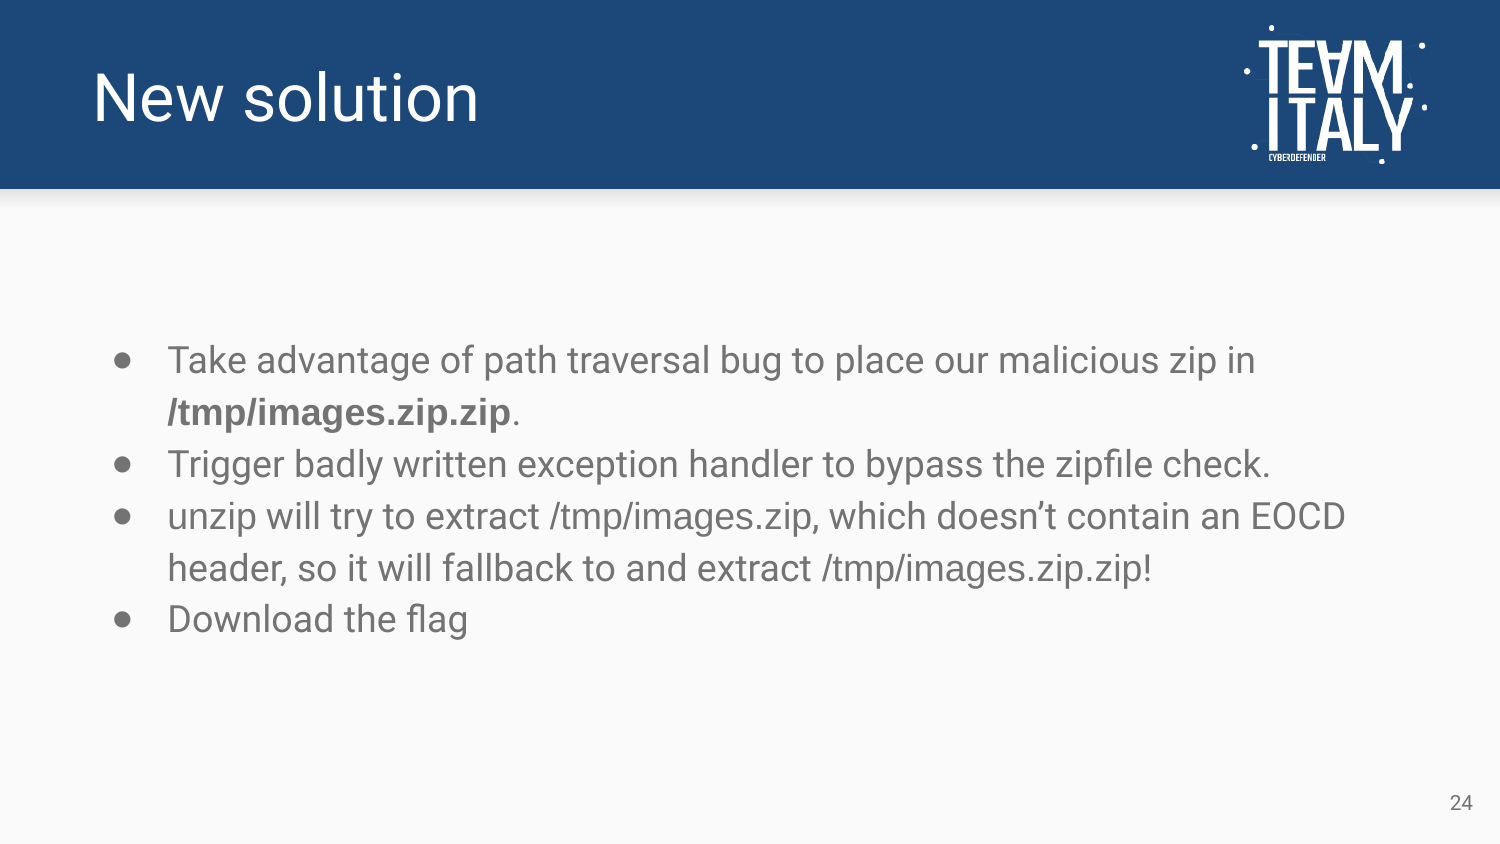

# New solution
Take advantage of path traversal bug to place our malicious zip in /tmp/images.zip.zip.
Trigger badly written exception handler to bypass the zipfile check.
unzip will try to extract /tmp/images.zip, which doesn’t contain an EOCD header, so it will fallback to and extract /tmp/images.zip.zip!
Download the flag
24